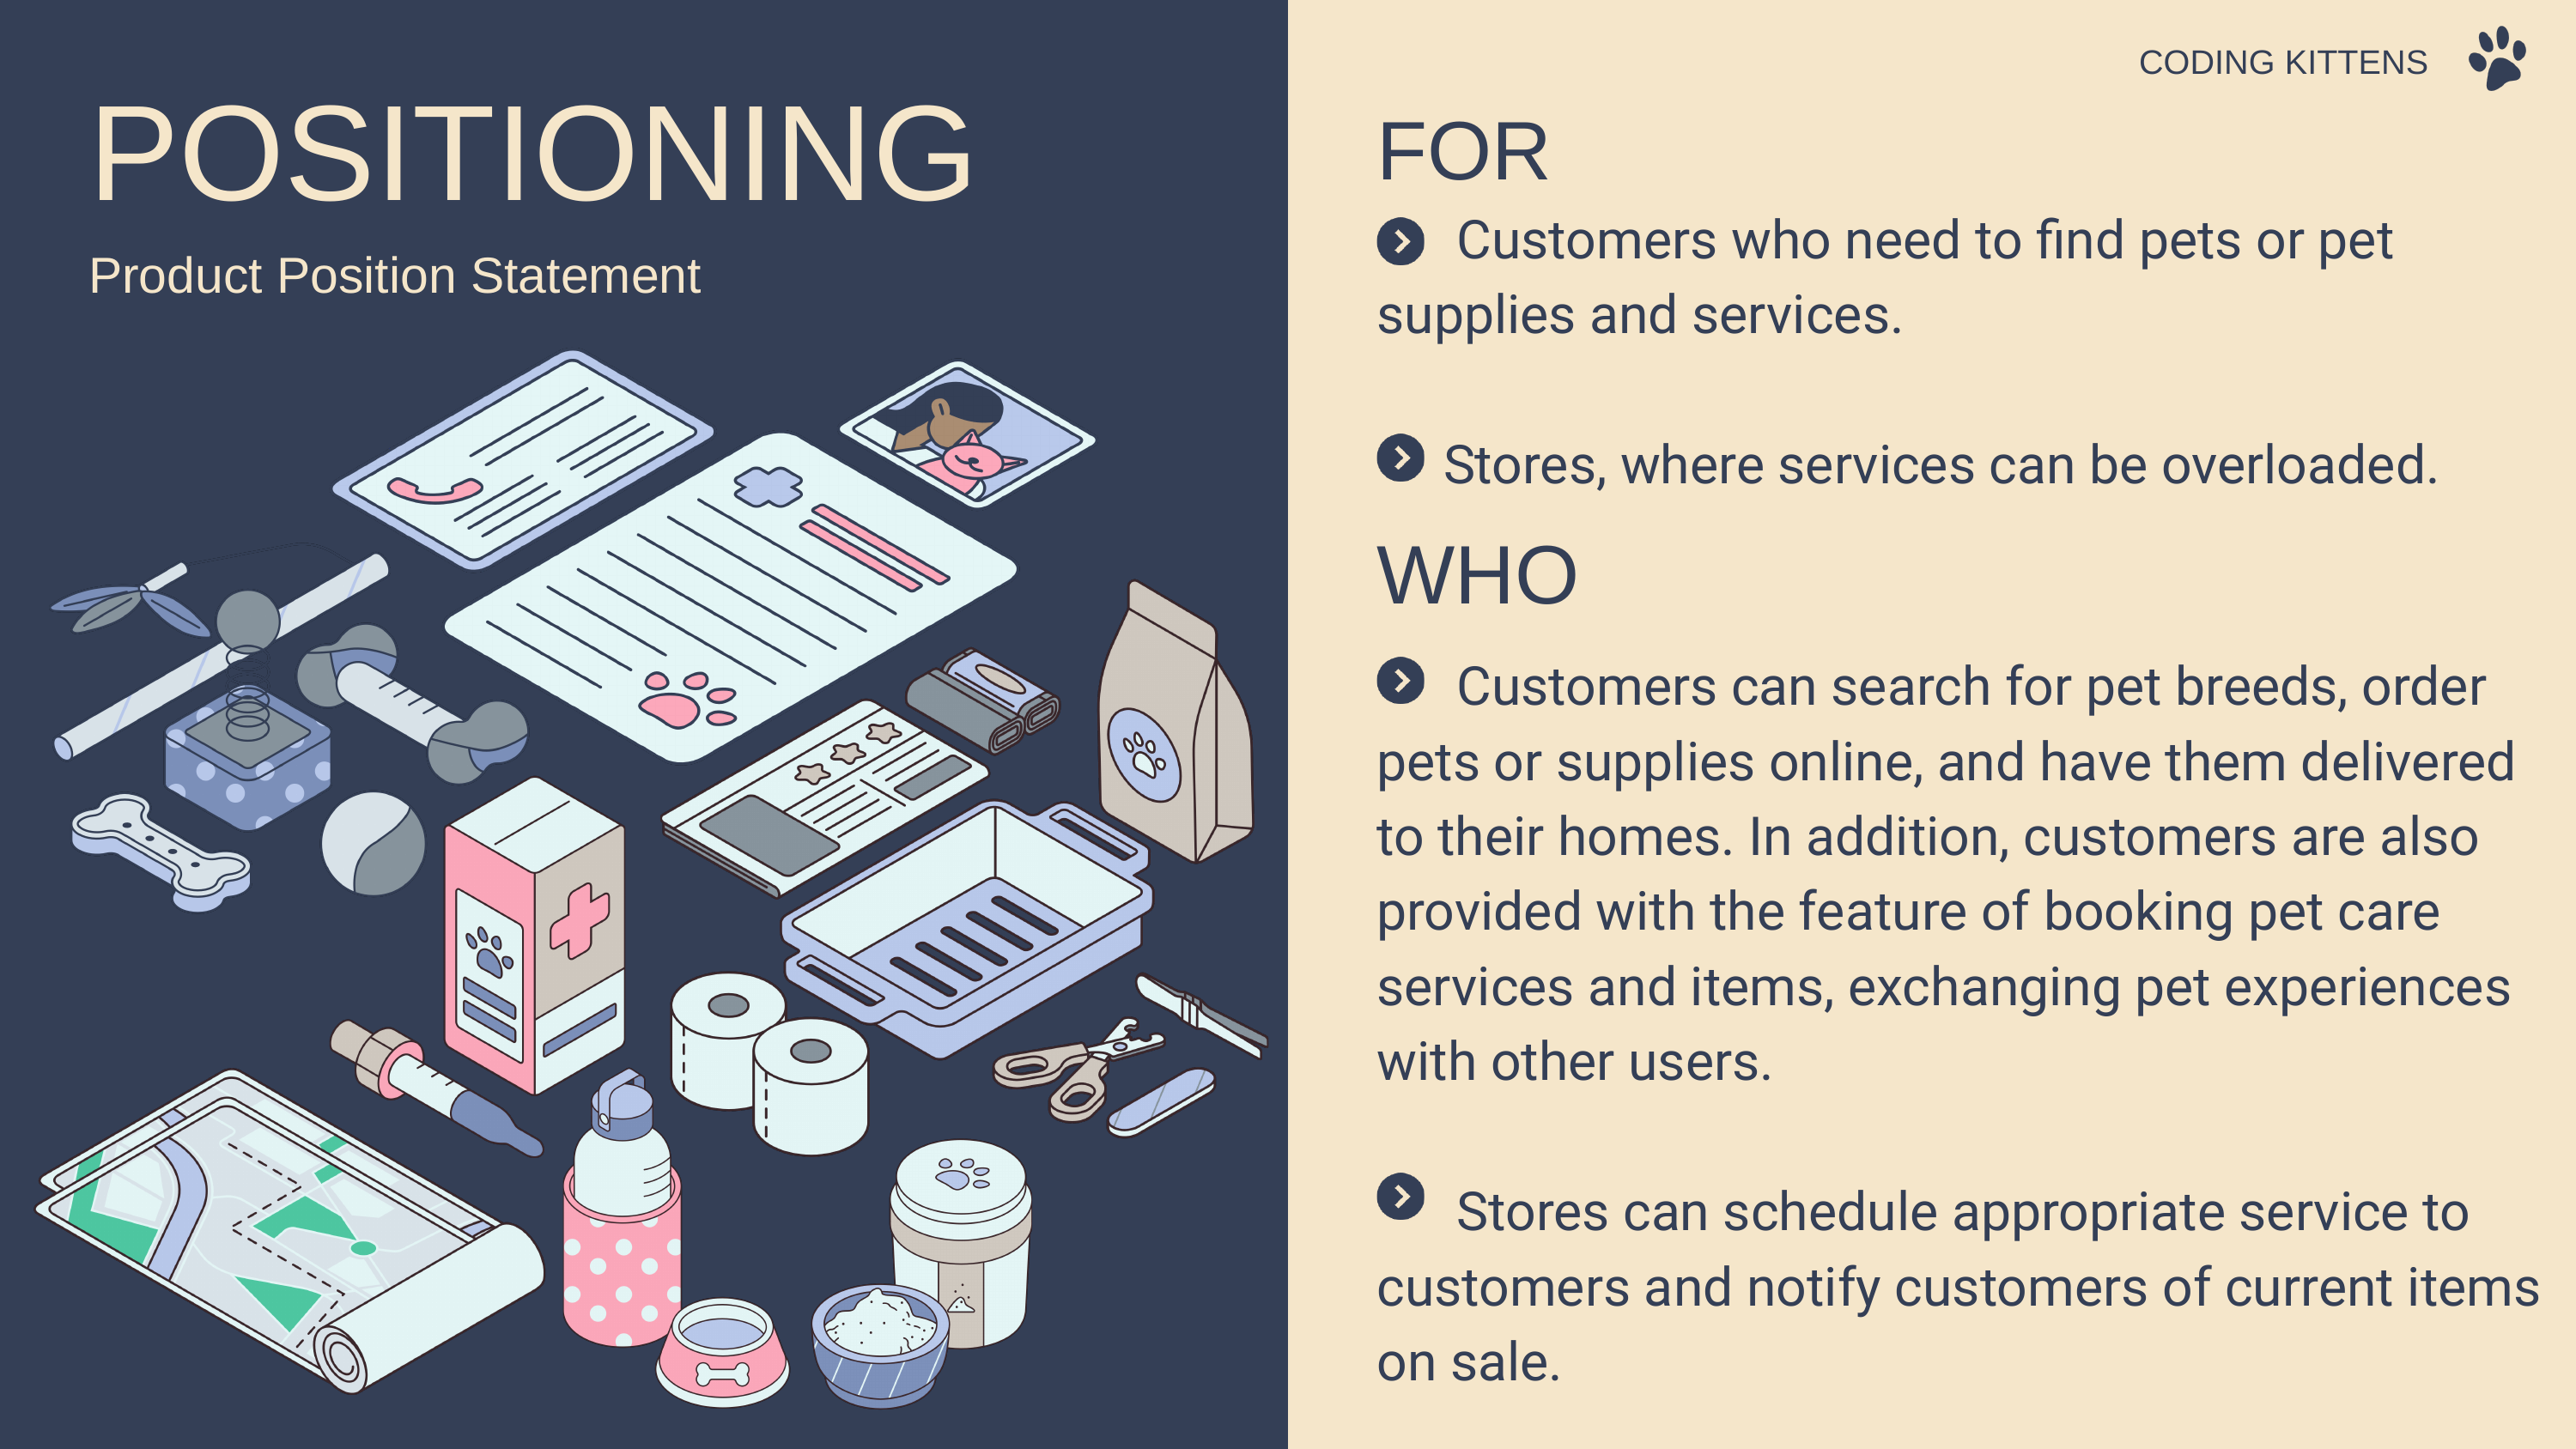

CODING KITTENS
POSITIONING
FOR
      Customers who need to find pets or pet supplies and services.

     Stores, where services can be overloaded.

Product Position Statement

WHO
      Customers can search for pet breeds, order pets or supplies online, and have them delivered to their homes. In addition, customers are also provided with the feature of booking pet care services and items, exchanging pet experiences with other users.

      Stores can schedule appropriate service to customers and notify customers of current items on sale.